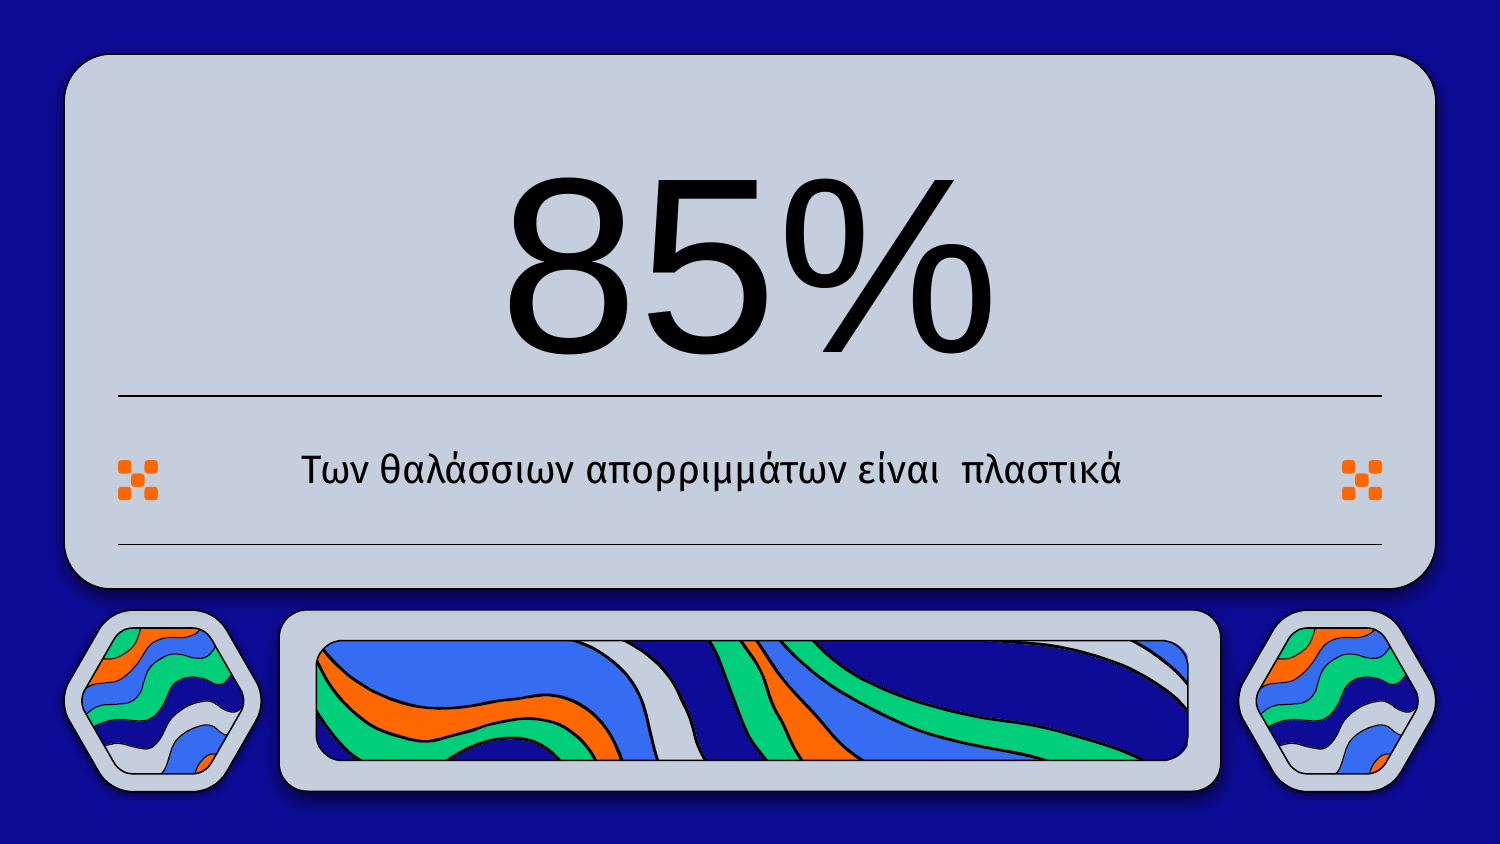

# 85%
          Των θαλάσσιων απορριμμάτων είναι  πλαστικά